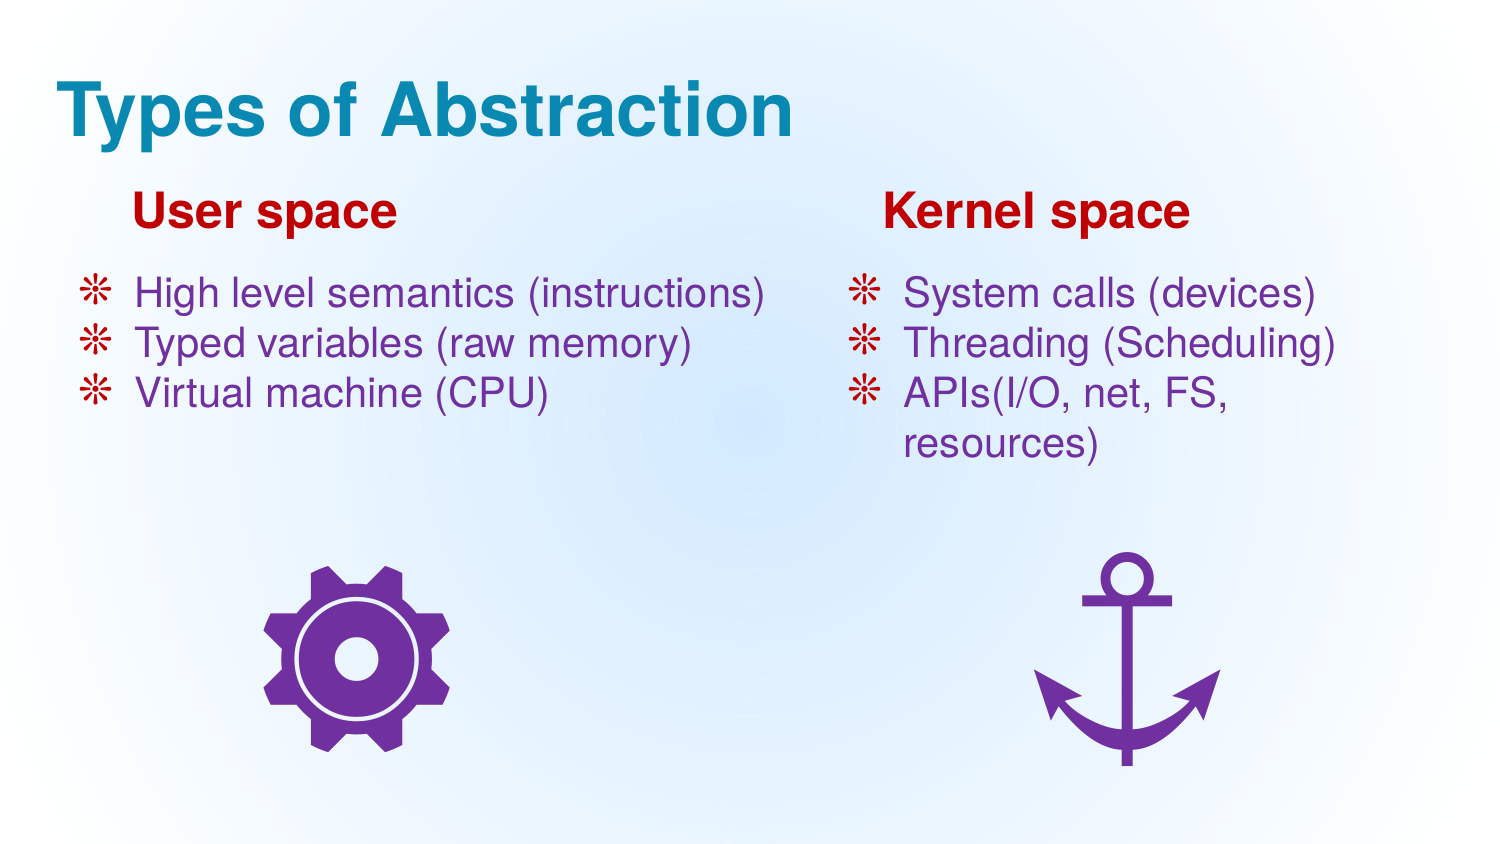

Types of Abstraction
User space
Kernel space
System calls (devices)
Threading (Scheduling)
APIs(I/O, net, FS, resources)
High level semantics (instructions)
Typed variables (raw memory)
Virtual machine (CPU)
⚙
⚓️